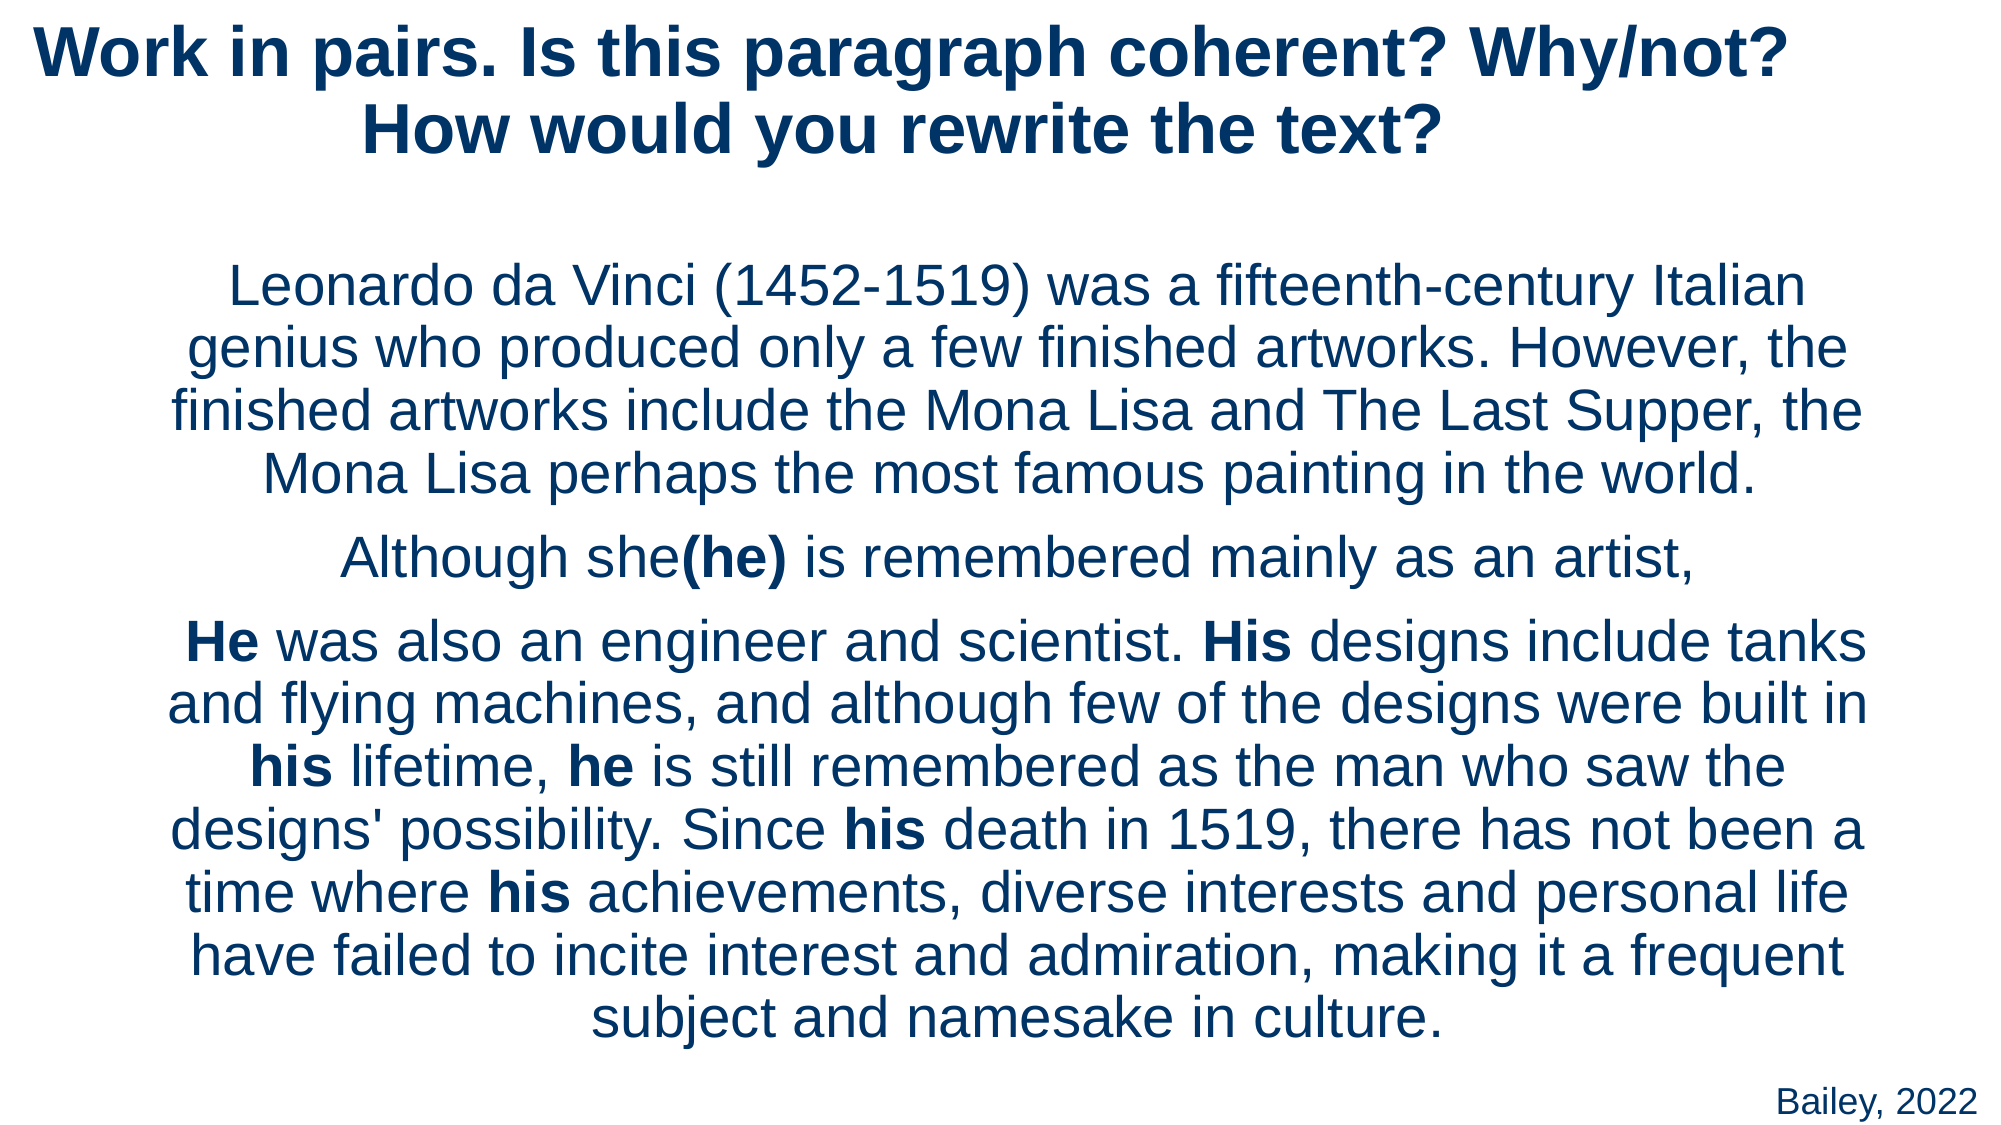

# Work in pairs. Is this paragraph coherent? Why/not? How would you rewrite the text?
Leonardo da Vinci (1452-1519) was a fifteenth-century Italian genius who produced only a few finished artworks. However, the finished artworks include the Mona Lisa and The Last Supper, the Mona Lisa perhaps the most famous painting in the world.
Although she(he) is remembered mainly as an artist,
 He was also an engineer and scientist. His designs include tanks and flying machines, and although few of the designs were built in his lifetime, he is still remembered as the man who saw the designs' possibility. Since his death in 1519, there has not been a time where his achievements, diverse interests and personal life have failed to incite interest and admiration, making it a frequent subject and namesake in culture.

Bailey, 2022